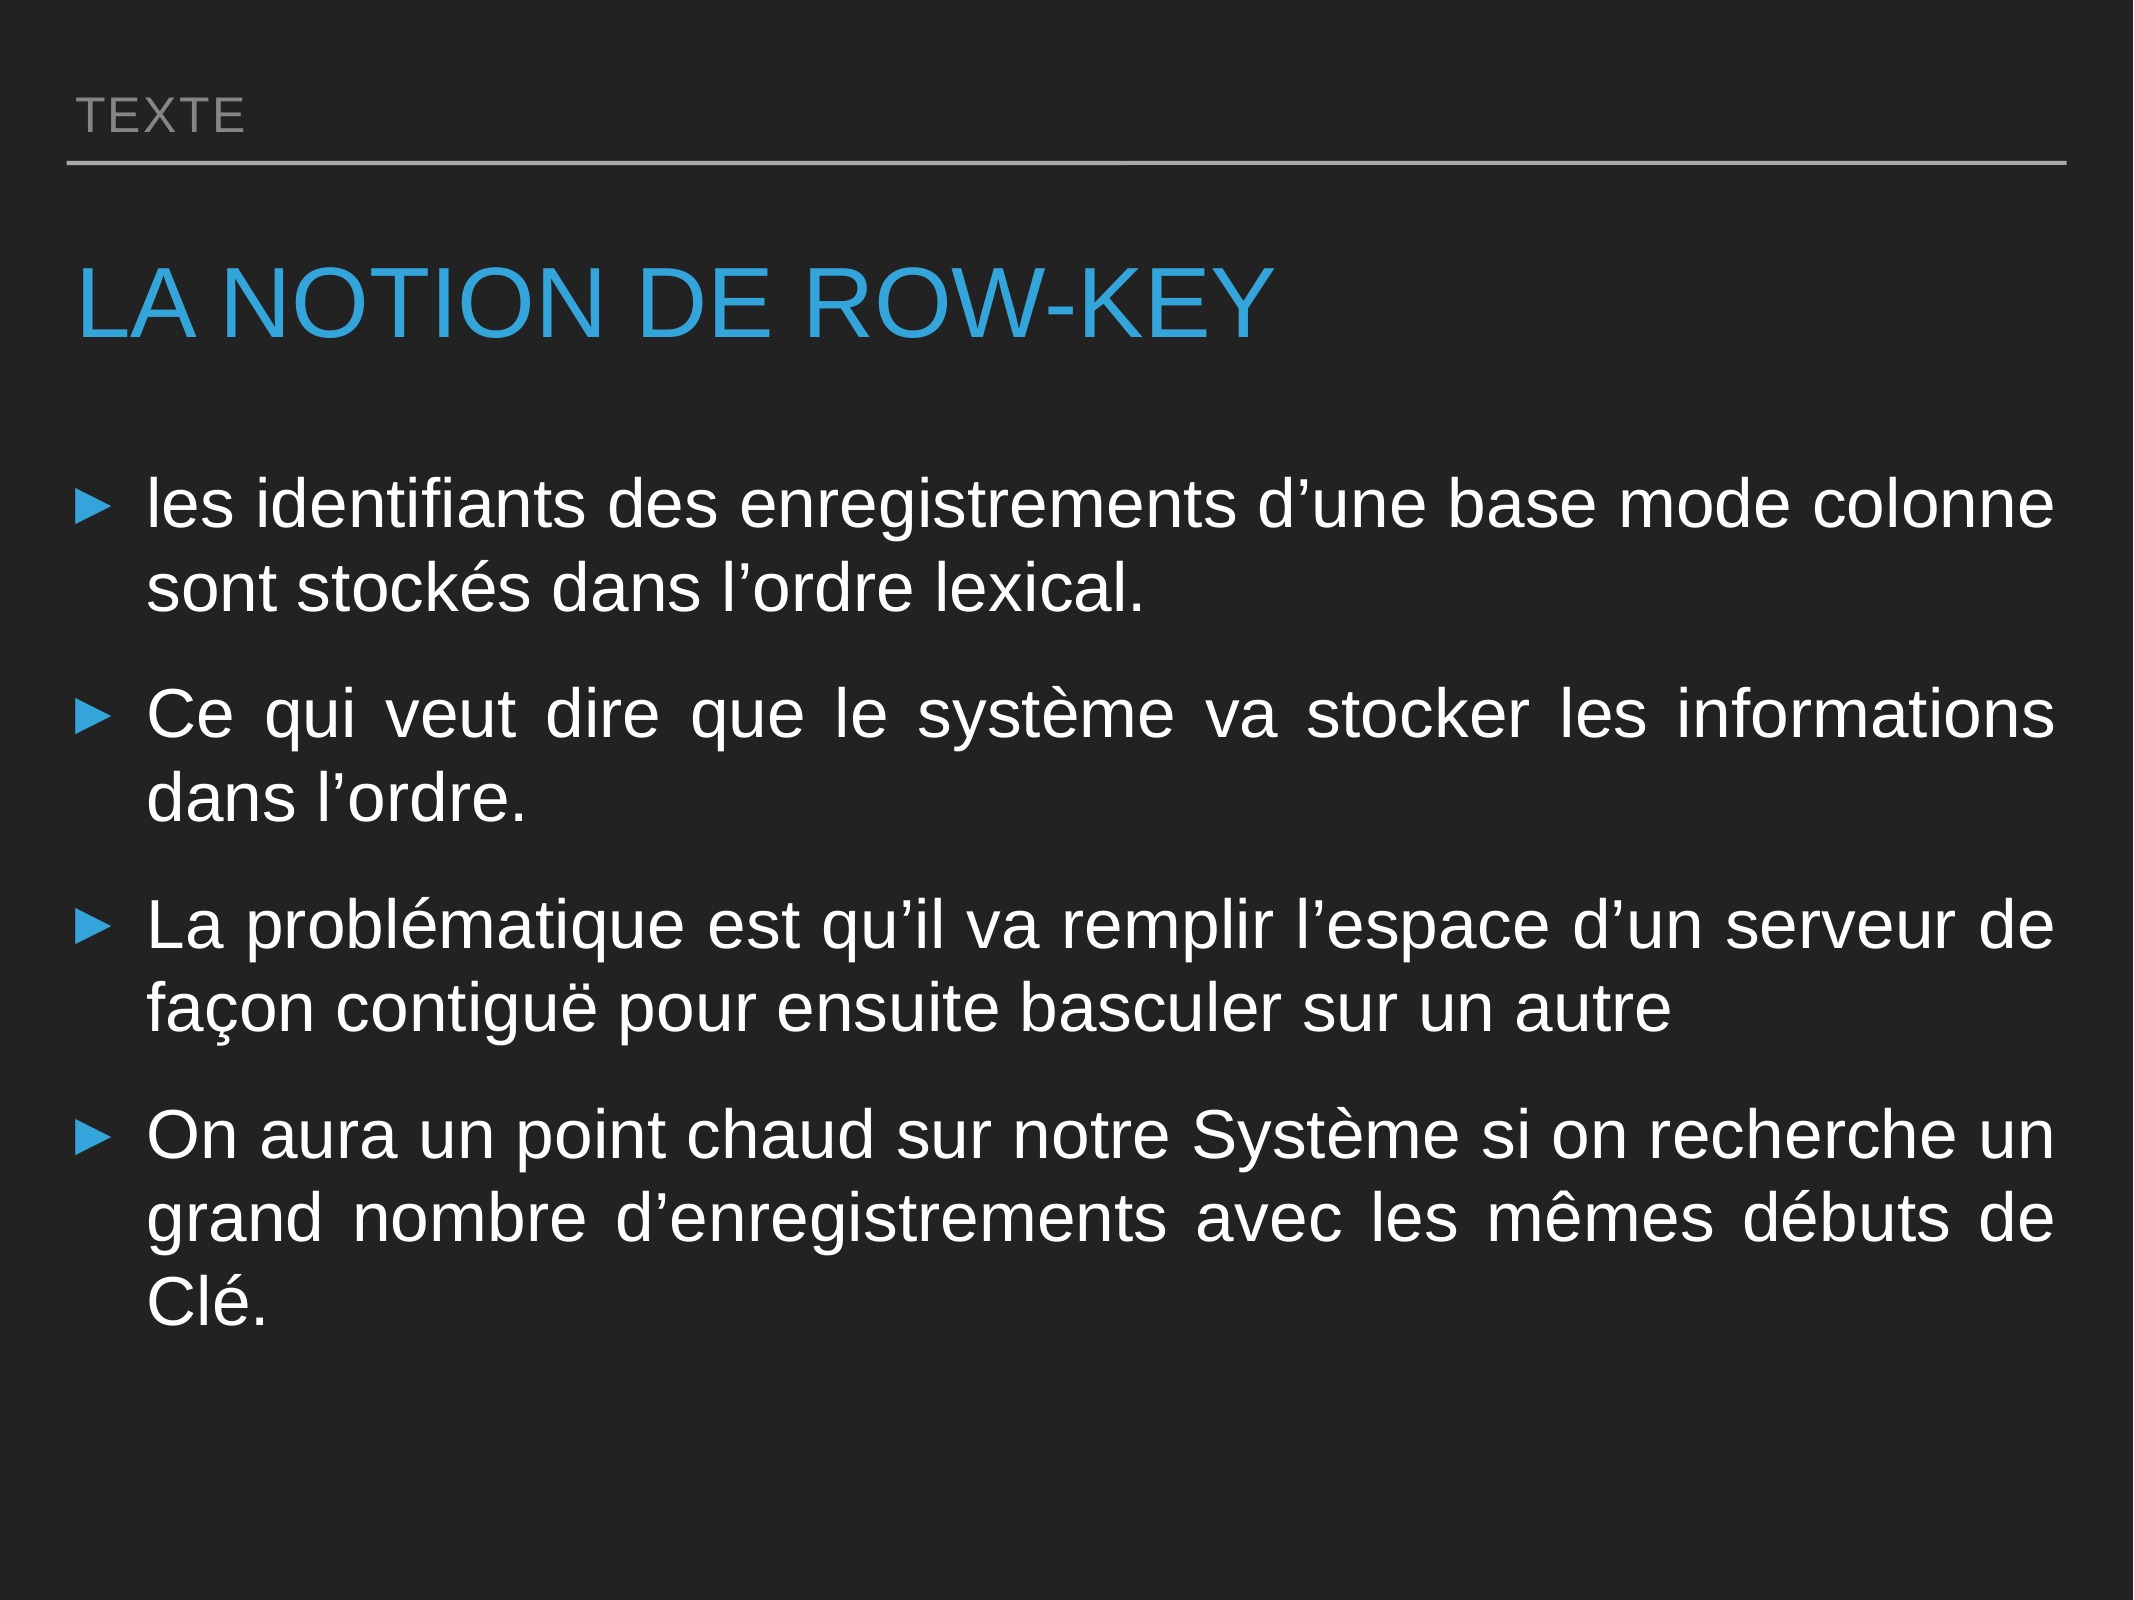

Texte
# La notion de Row-Key
les identifiants des enregistrements d’une base mode colonne sont stockés dans l’ordre lexical.
Ce qui veut dire que le système va stocker les informations dans l’ordre.
La problématique est qu’il va remplir l’espace d’un serveur de façon contiguë pour ensuite basculer sur un autre
On aura un point chaud sur notre Système si on recherche un grand nombre d’enregistrements avec les mêmes débuts de Clé.